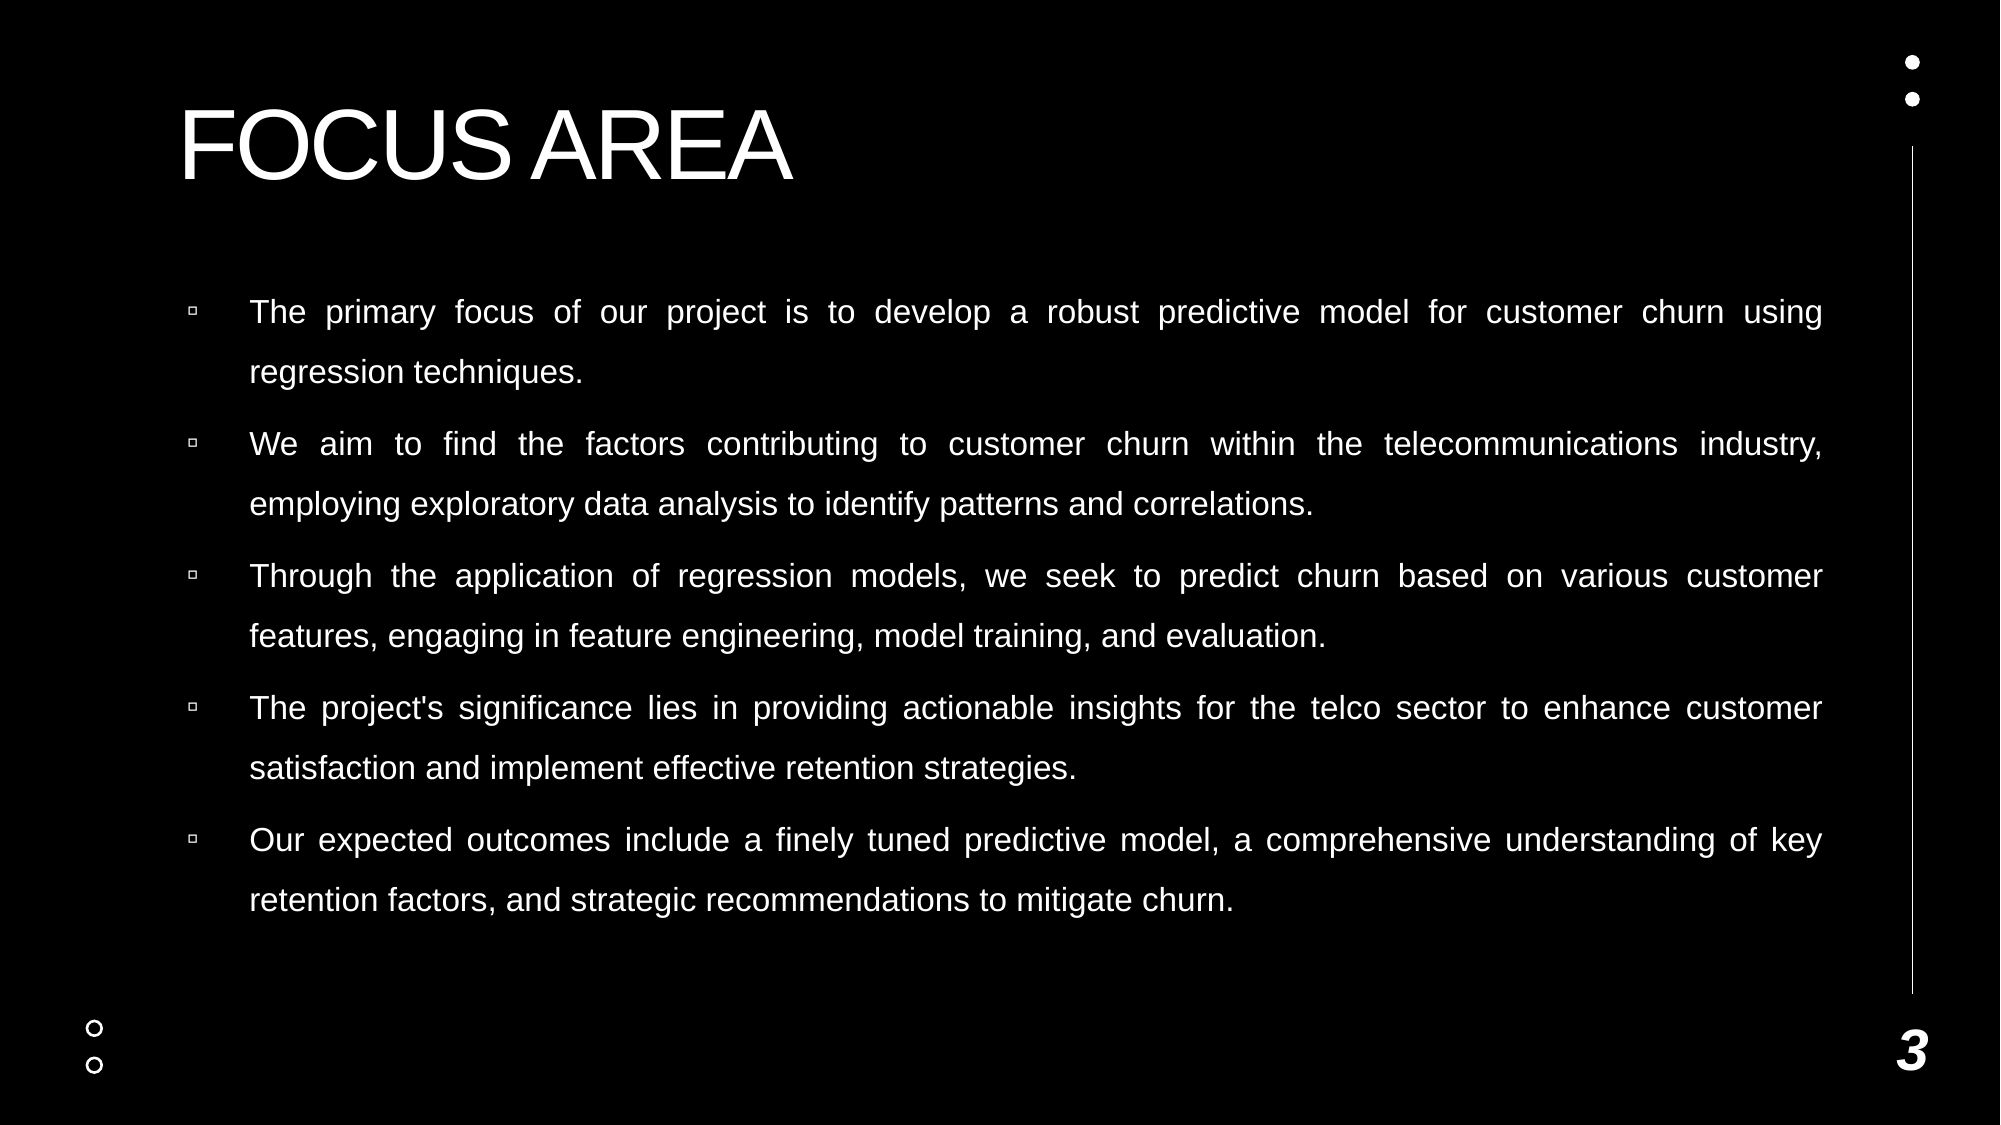

# FOCUS AREA
The primary focus of our project is to develop a robust predictive model for customer churn using regression techniques.
We aim to find the factors contributing to customer churn within the telecommunications industry, employing exploratory data analysis to identify patterns and correlations.
Through the application of regression models, we seek to predict churn based on various customer features, engaging in feature engineering, model training, and evaluation.
The project's significance lies in providing actionable insights for the telco sector to enhance customer satisfaction and implement effective retention strategies.
Our expected outcomes include a finely tuned predictive model, a comprehensive understanding of key retention factors, and strategic recommendations to mitigate churn.
3